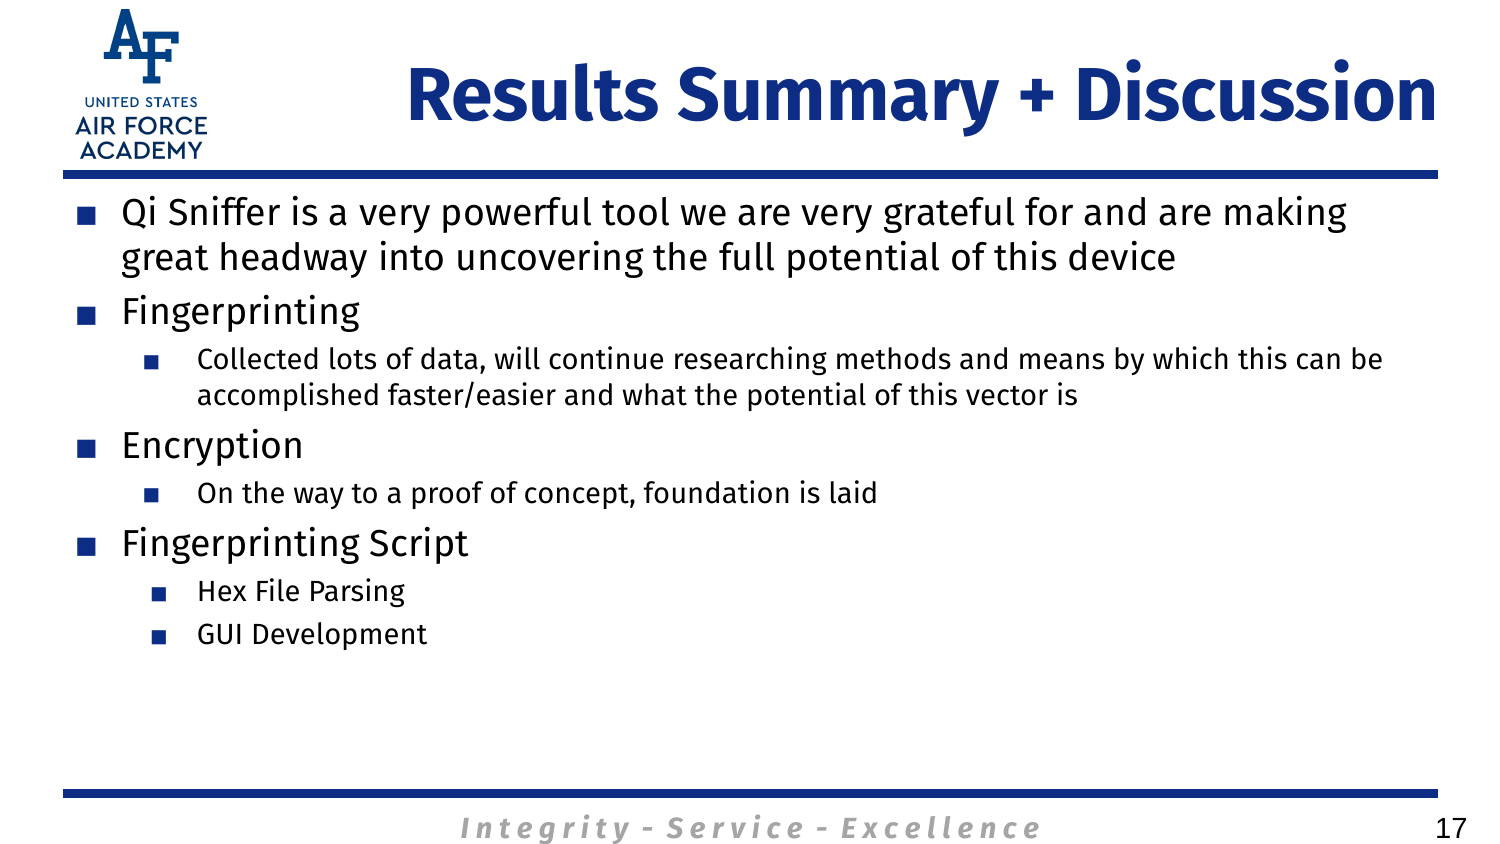

# Results Summary + Discussion
Qi Sniffer is a very powerful tool we are very grateful for and are making great headway into uncovering the full potential of this device
Fingerprinting
Collected lots of data, will continue researching methods and means by which this can be accomplished faster/easier and what the potential of this vector is
Encryption
On the way to a proof of concept, foundation is laid
Fingerprinting Script
Hex File Parsing
GUI Development

17